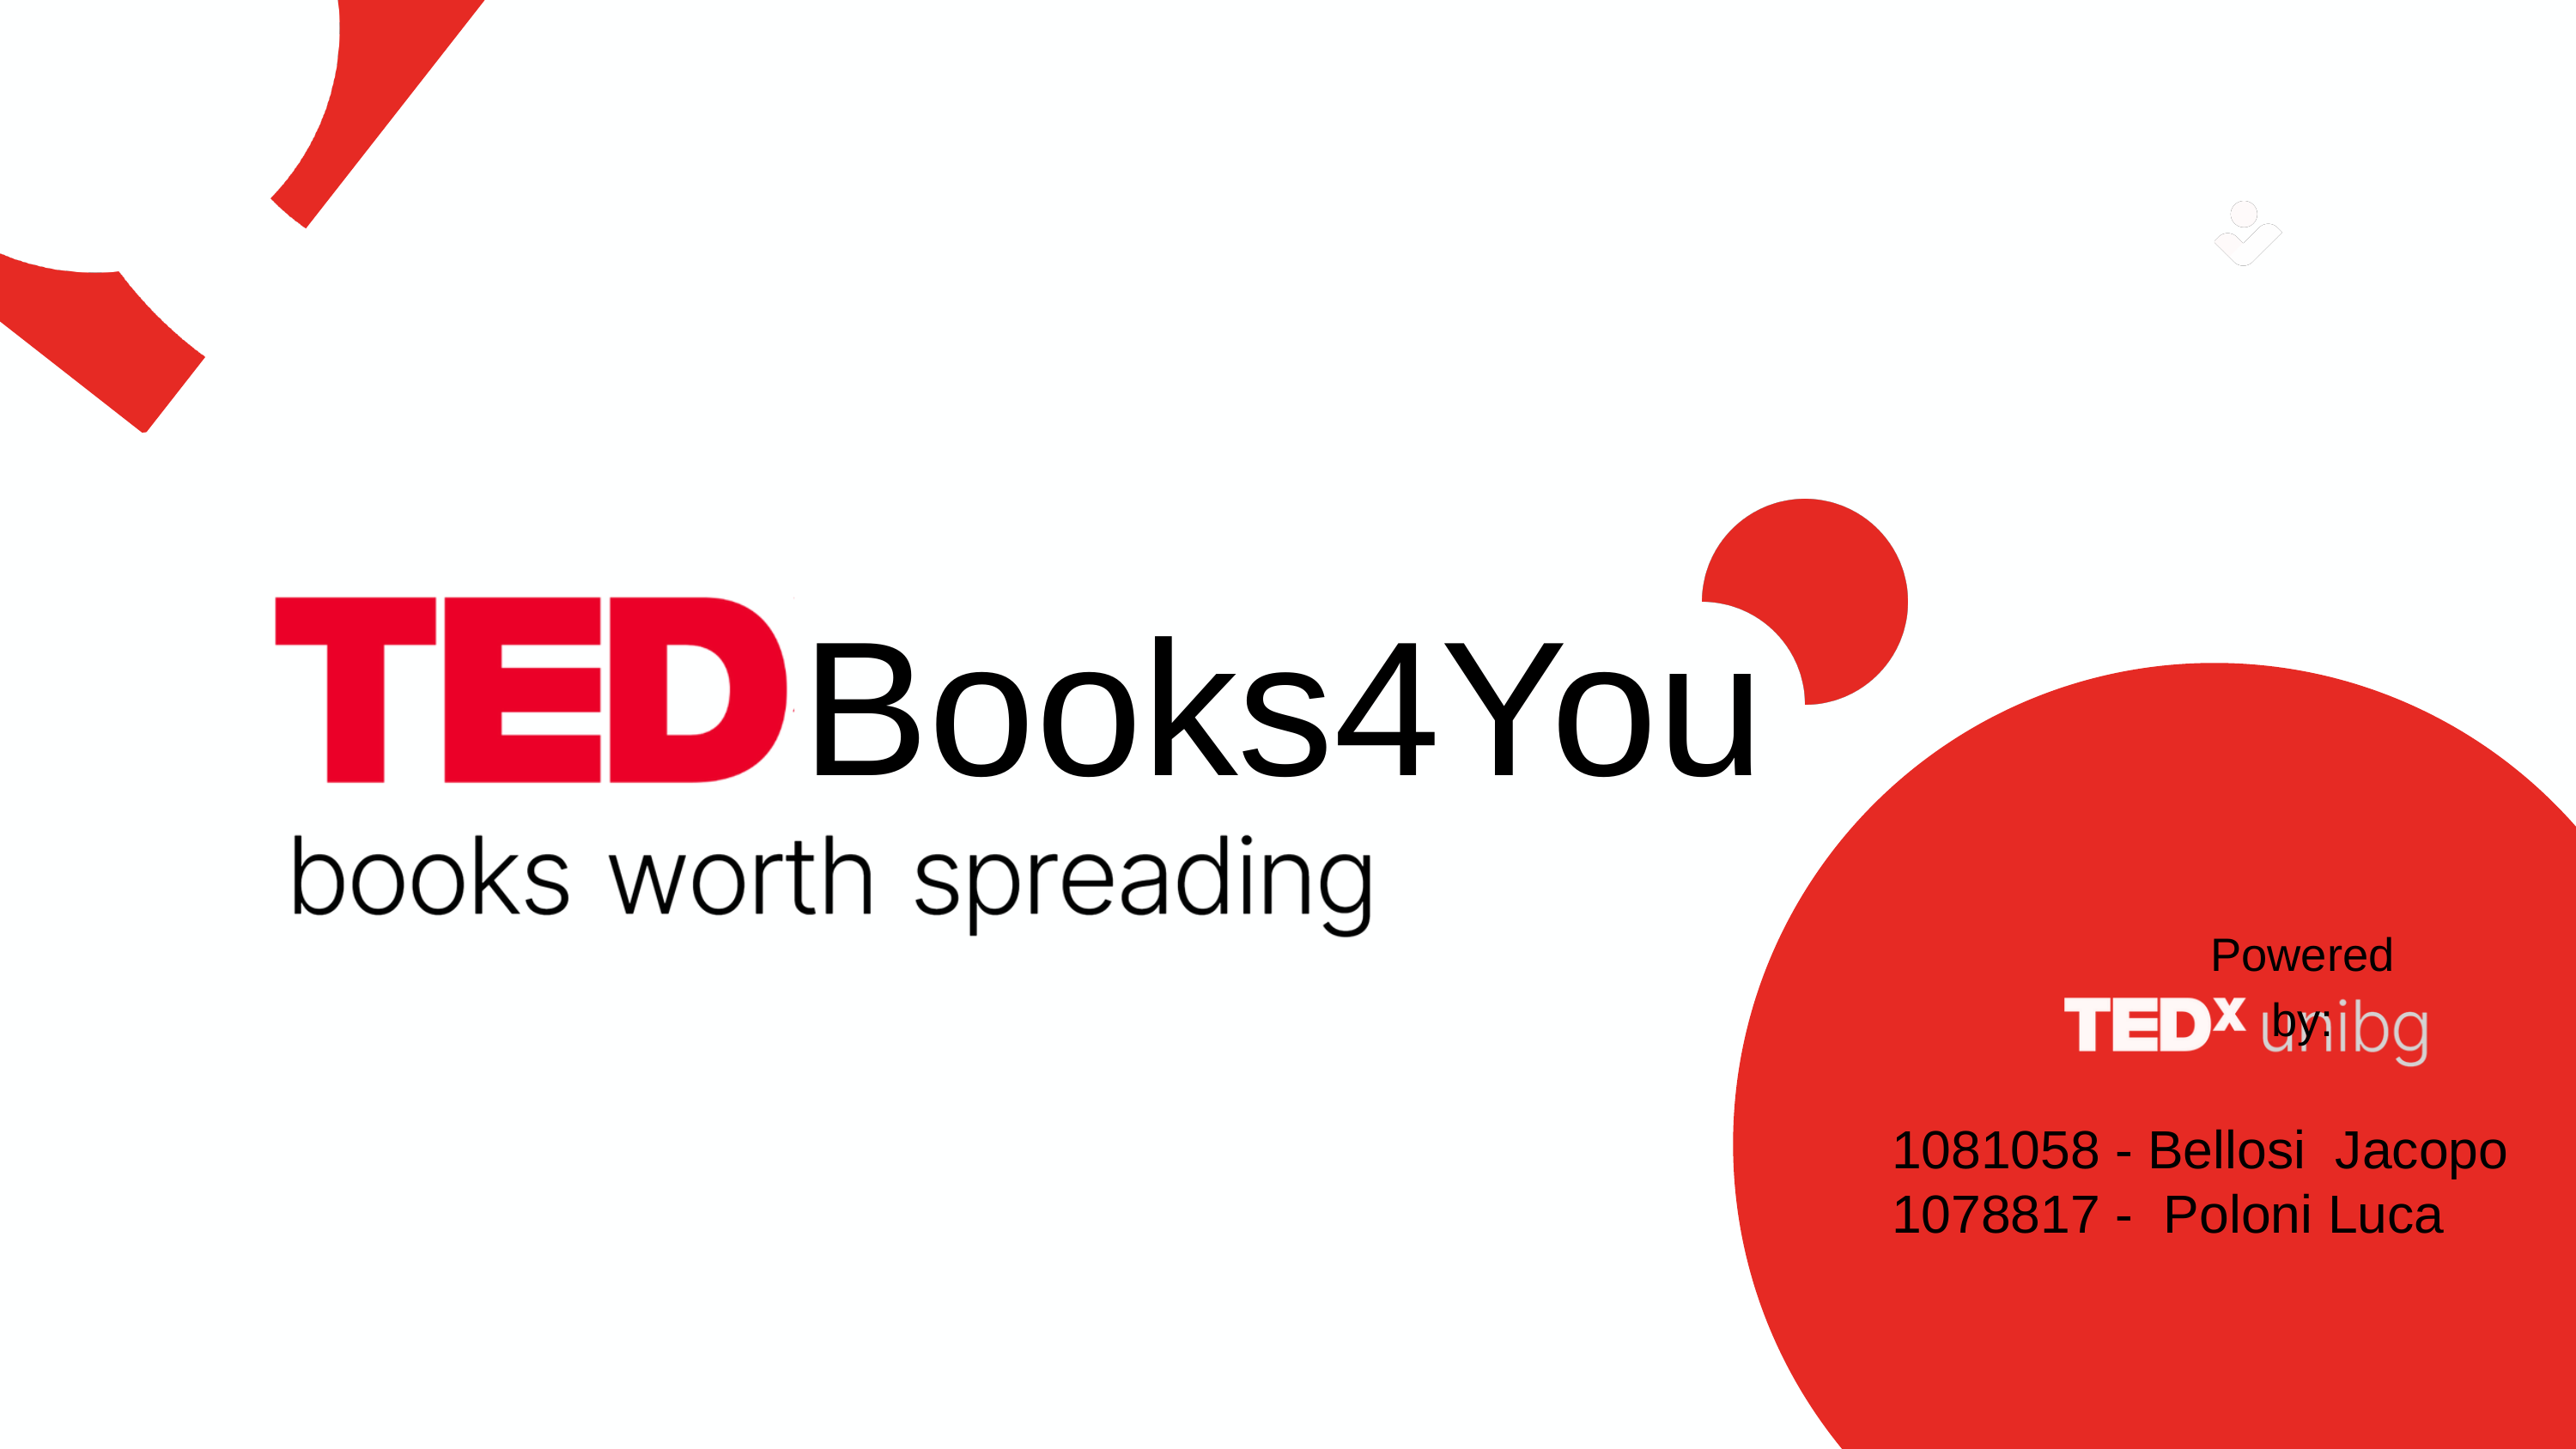

Books4You

Powered by:

1081058 - Bellosi  Jacopo
1078817 -  Poloni Luca